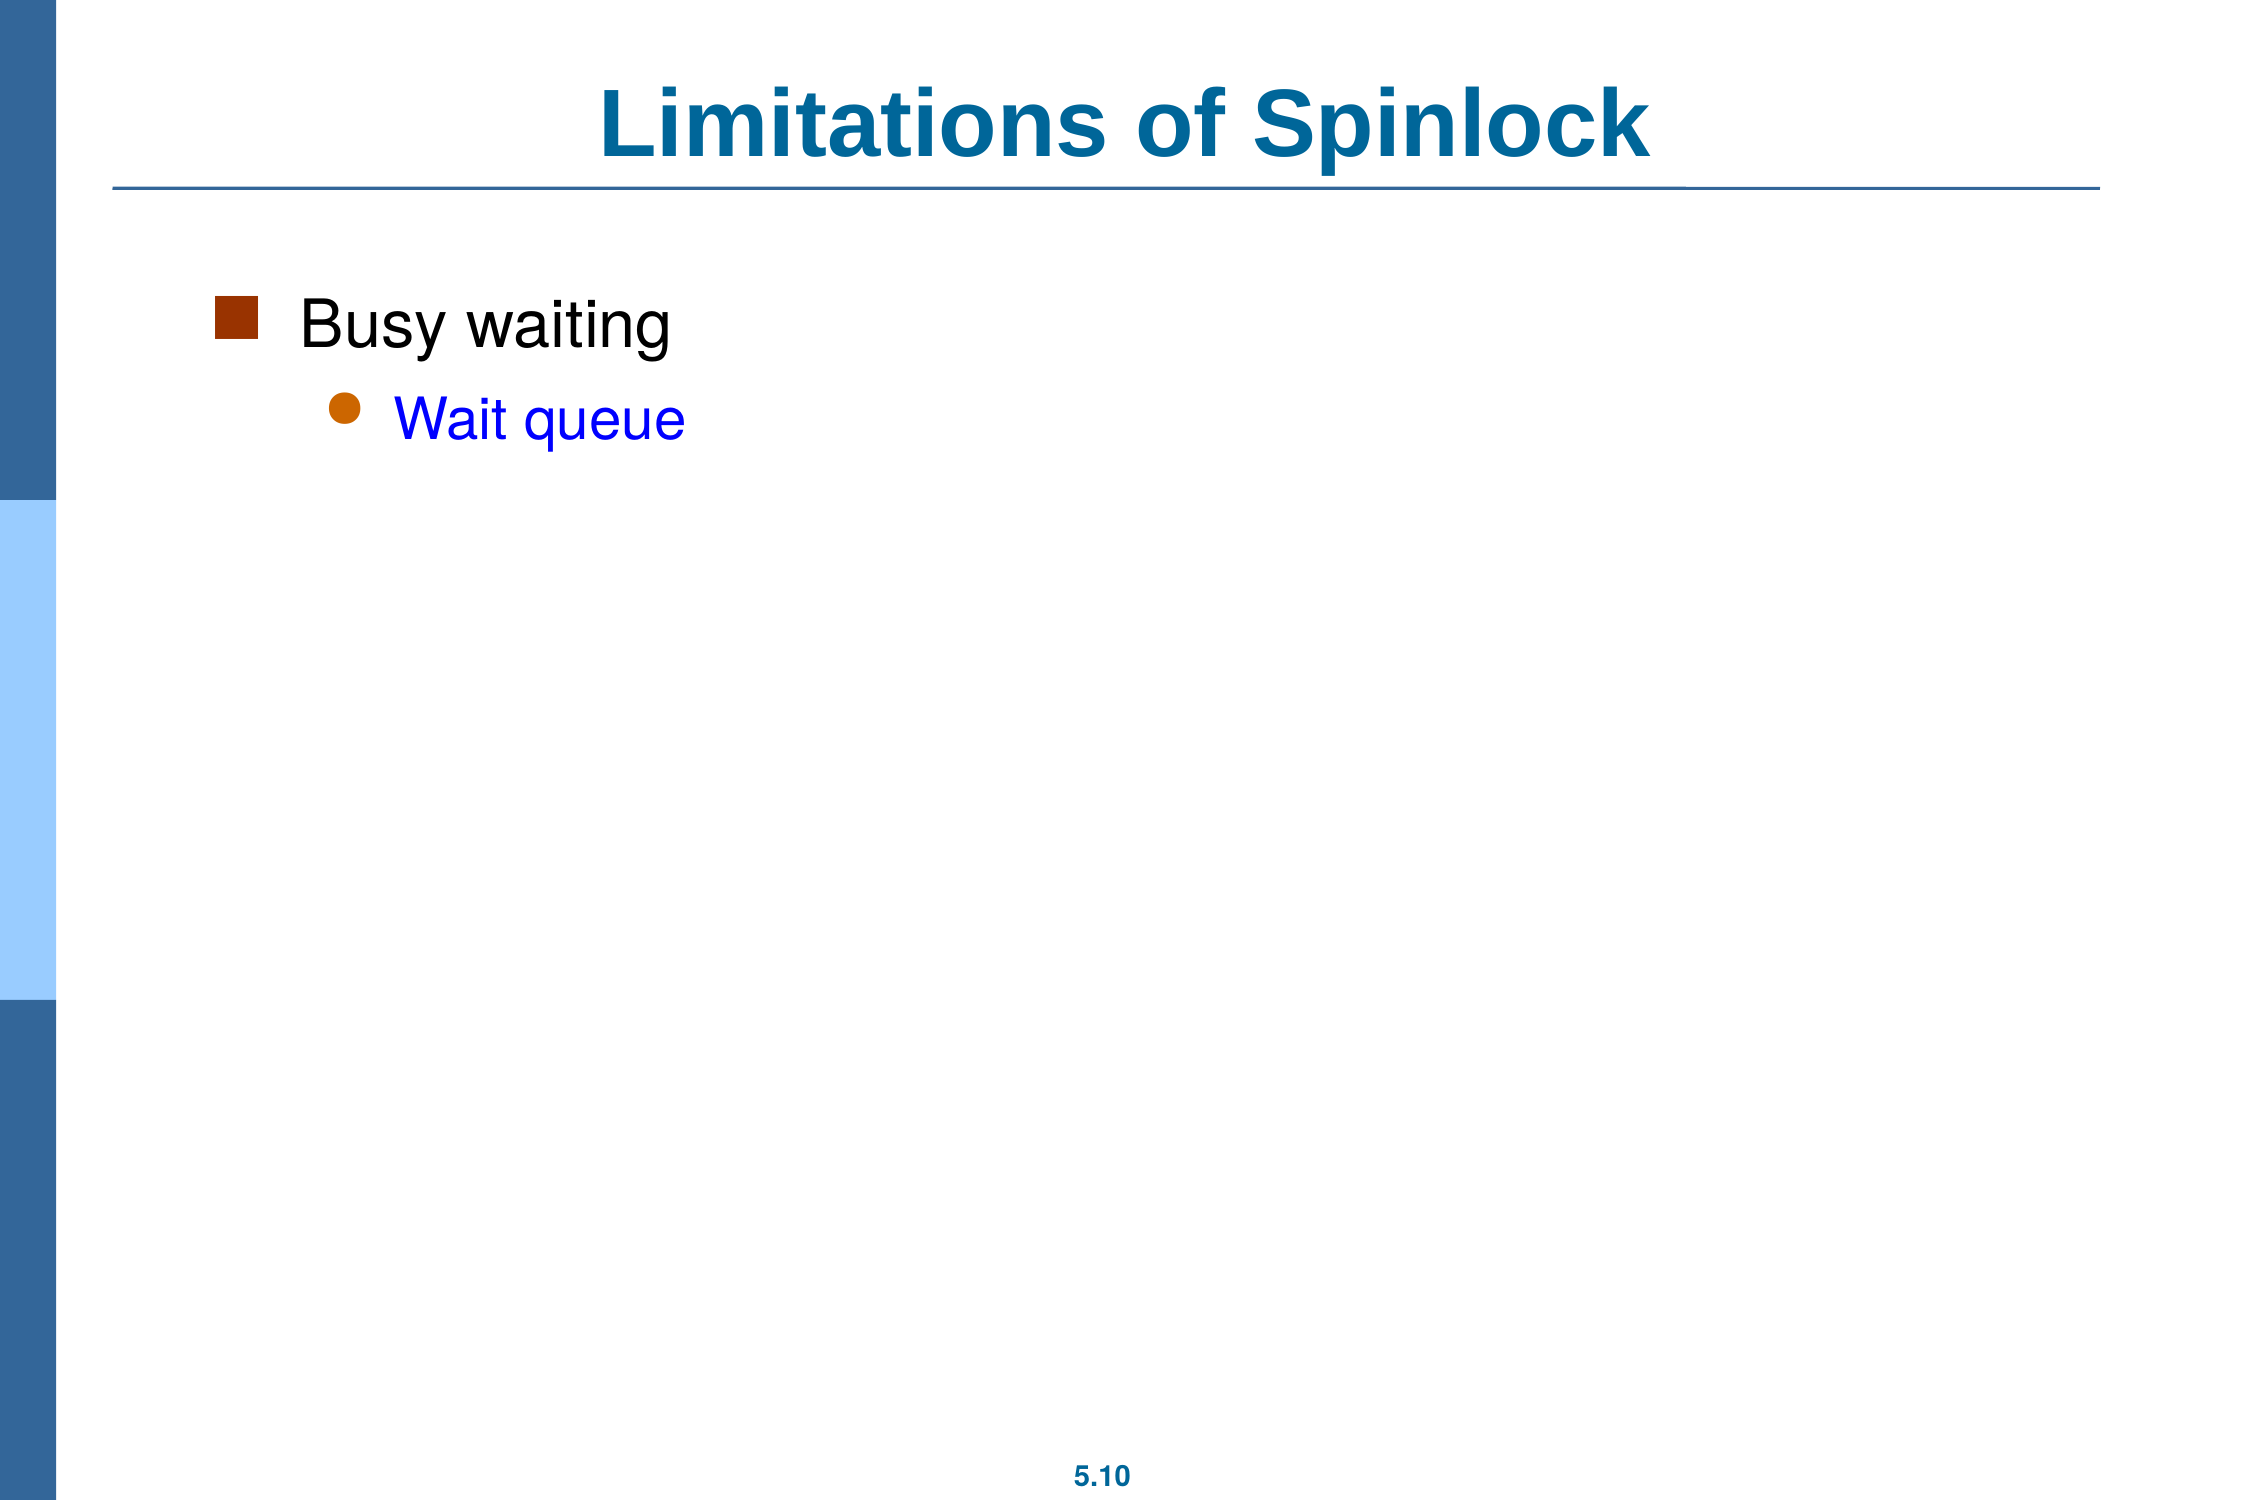

# Limitations of Spinlock
Busy waiting
Wait queue